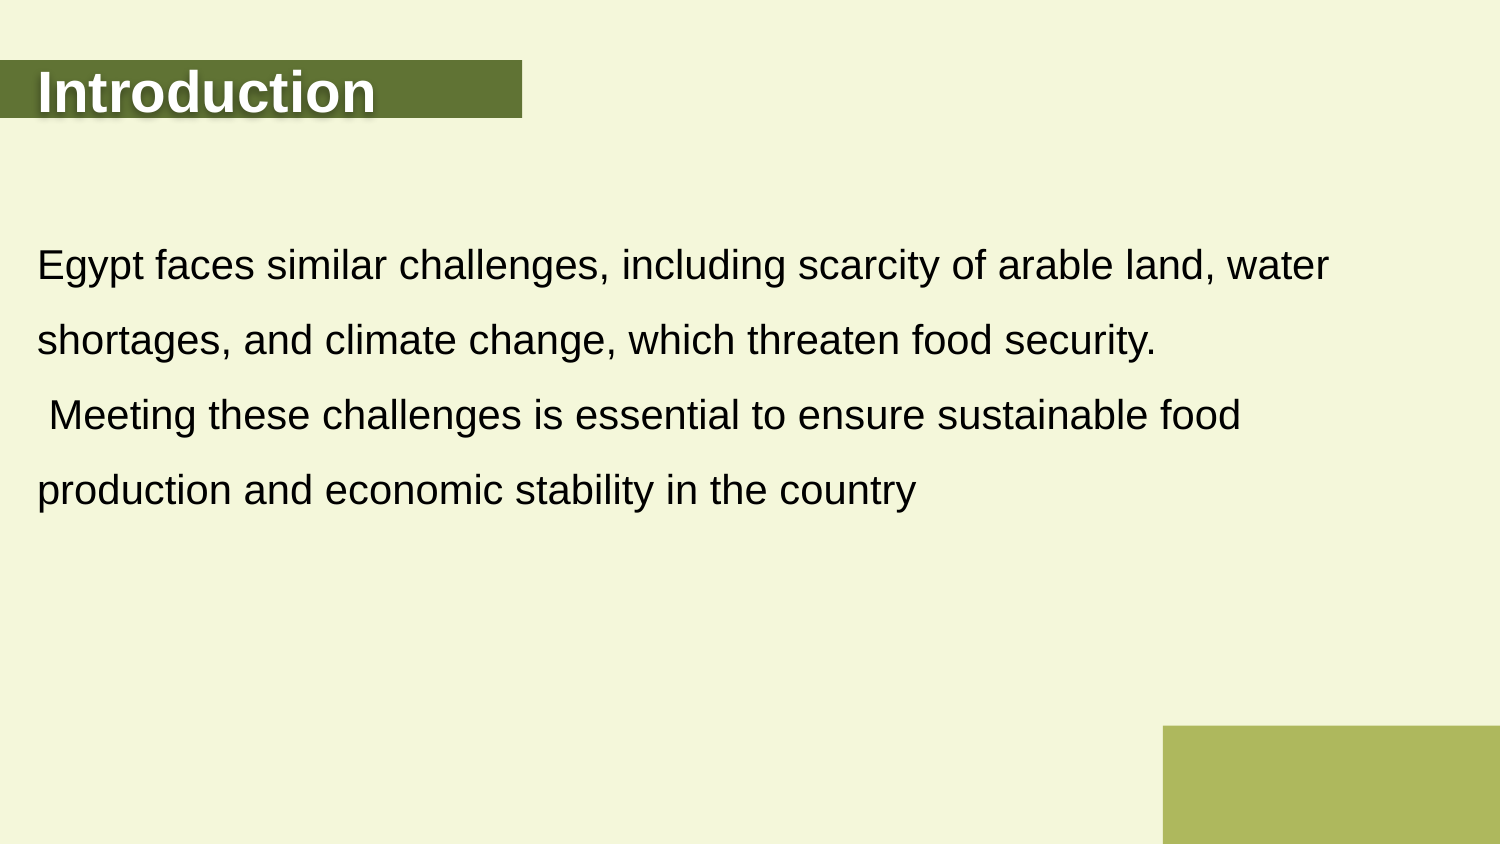

Introduction

# Egypt faces similar challenges, including scarcity of arable land, water shortages, and climate change, which threaten food security. Meeting these challenges is essential to ensure sustainable food production and economic stability in the country